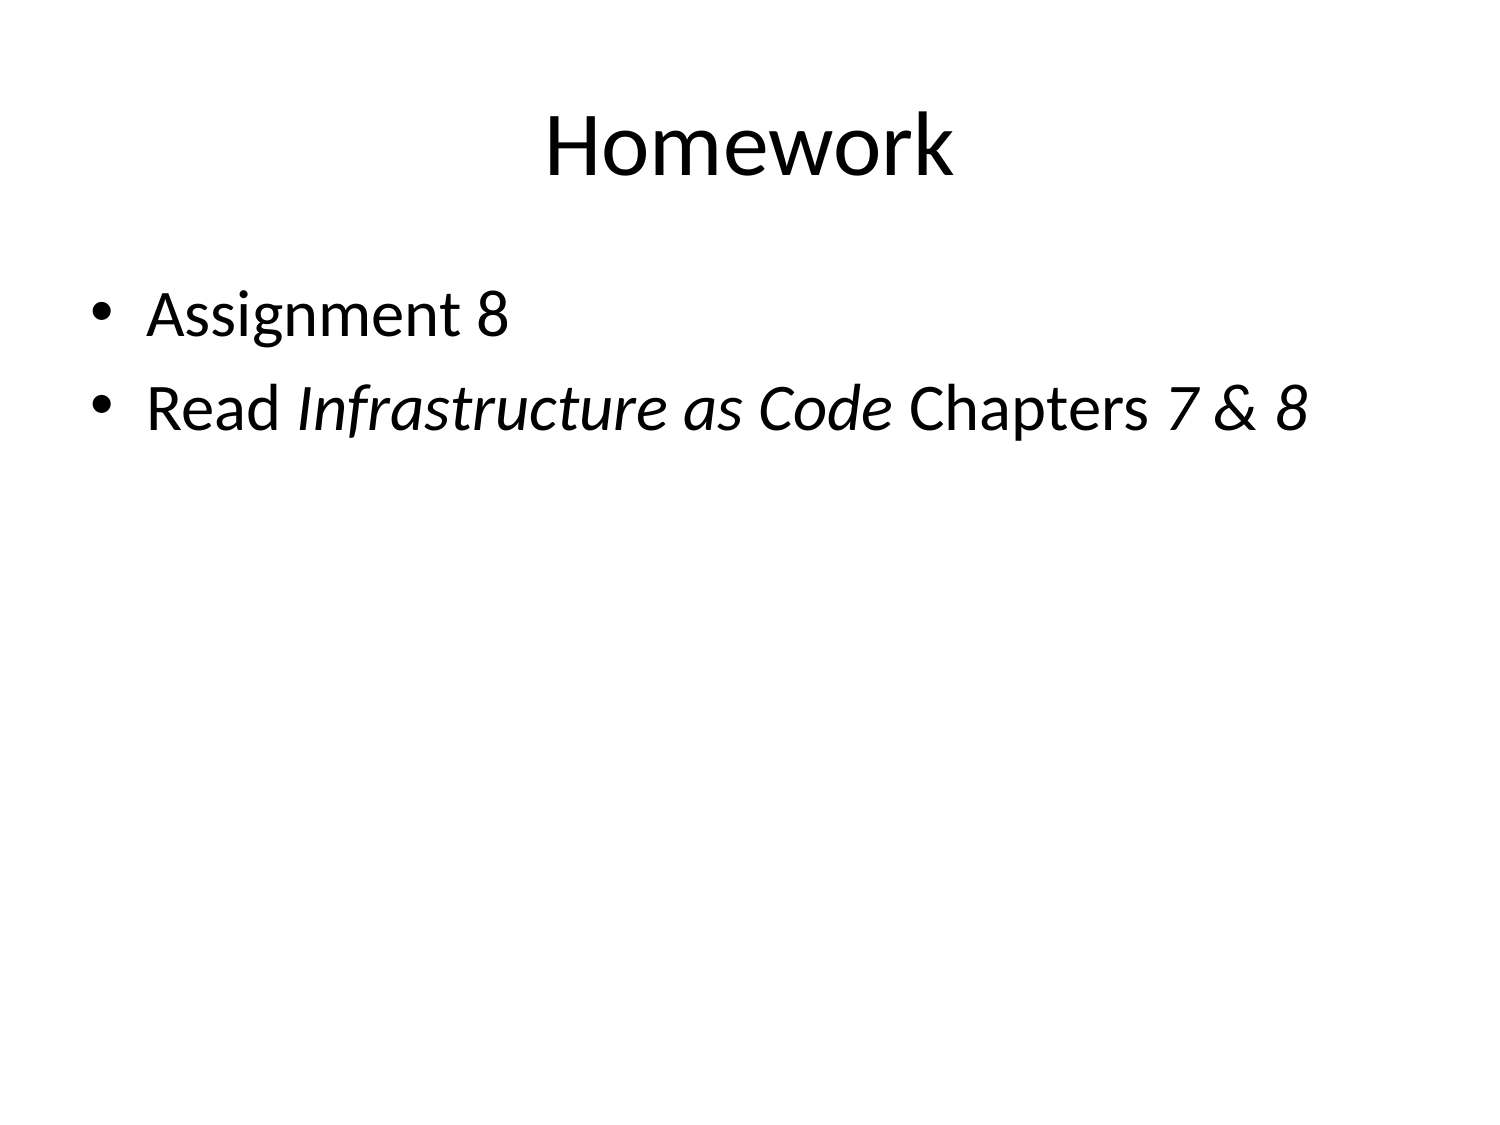

# Homework
Assignment 8
Read Infrastructure as Code Chapters 7 & 8